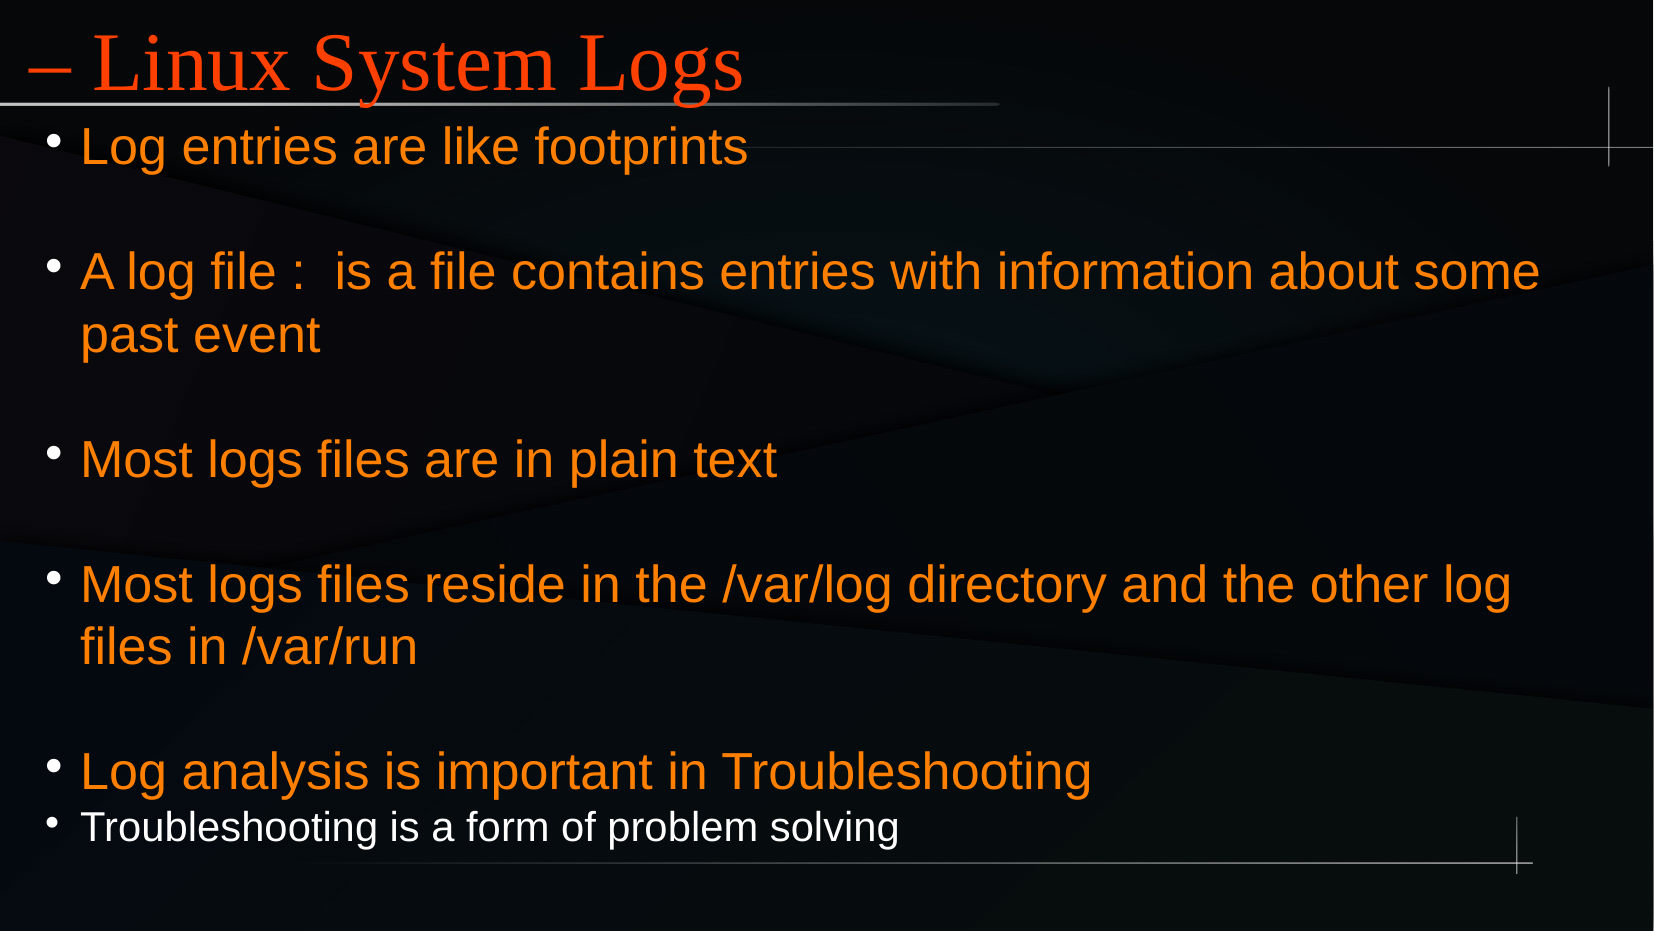

– Linux System Logs
Log entries are like footprints

A log file :  is a file contains entries with information about some past event

Most logs files are in plain text

Most logs files reside in the /var/log directory and the other log files in /var/run

Log analysis is important in Troubleshooting
Troubleshooting is a form of problem solving